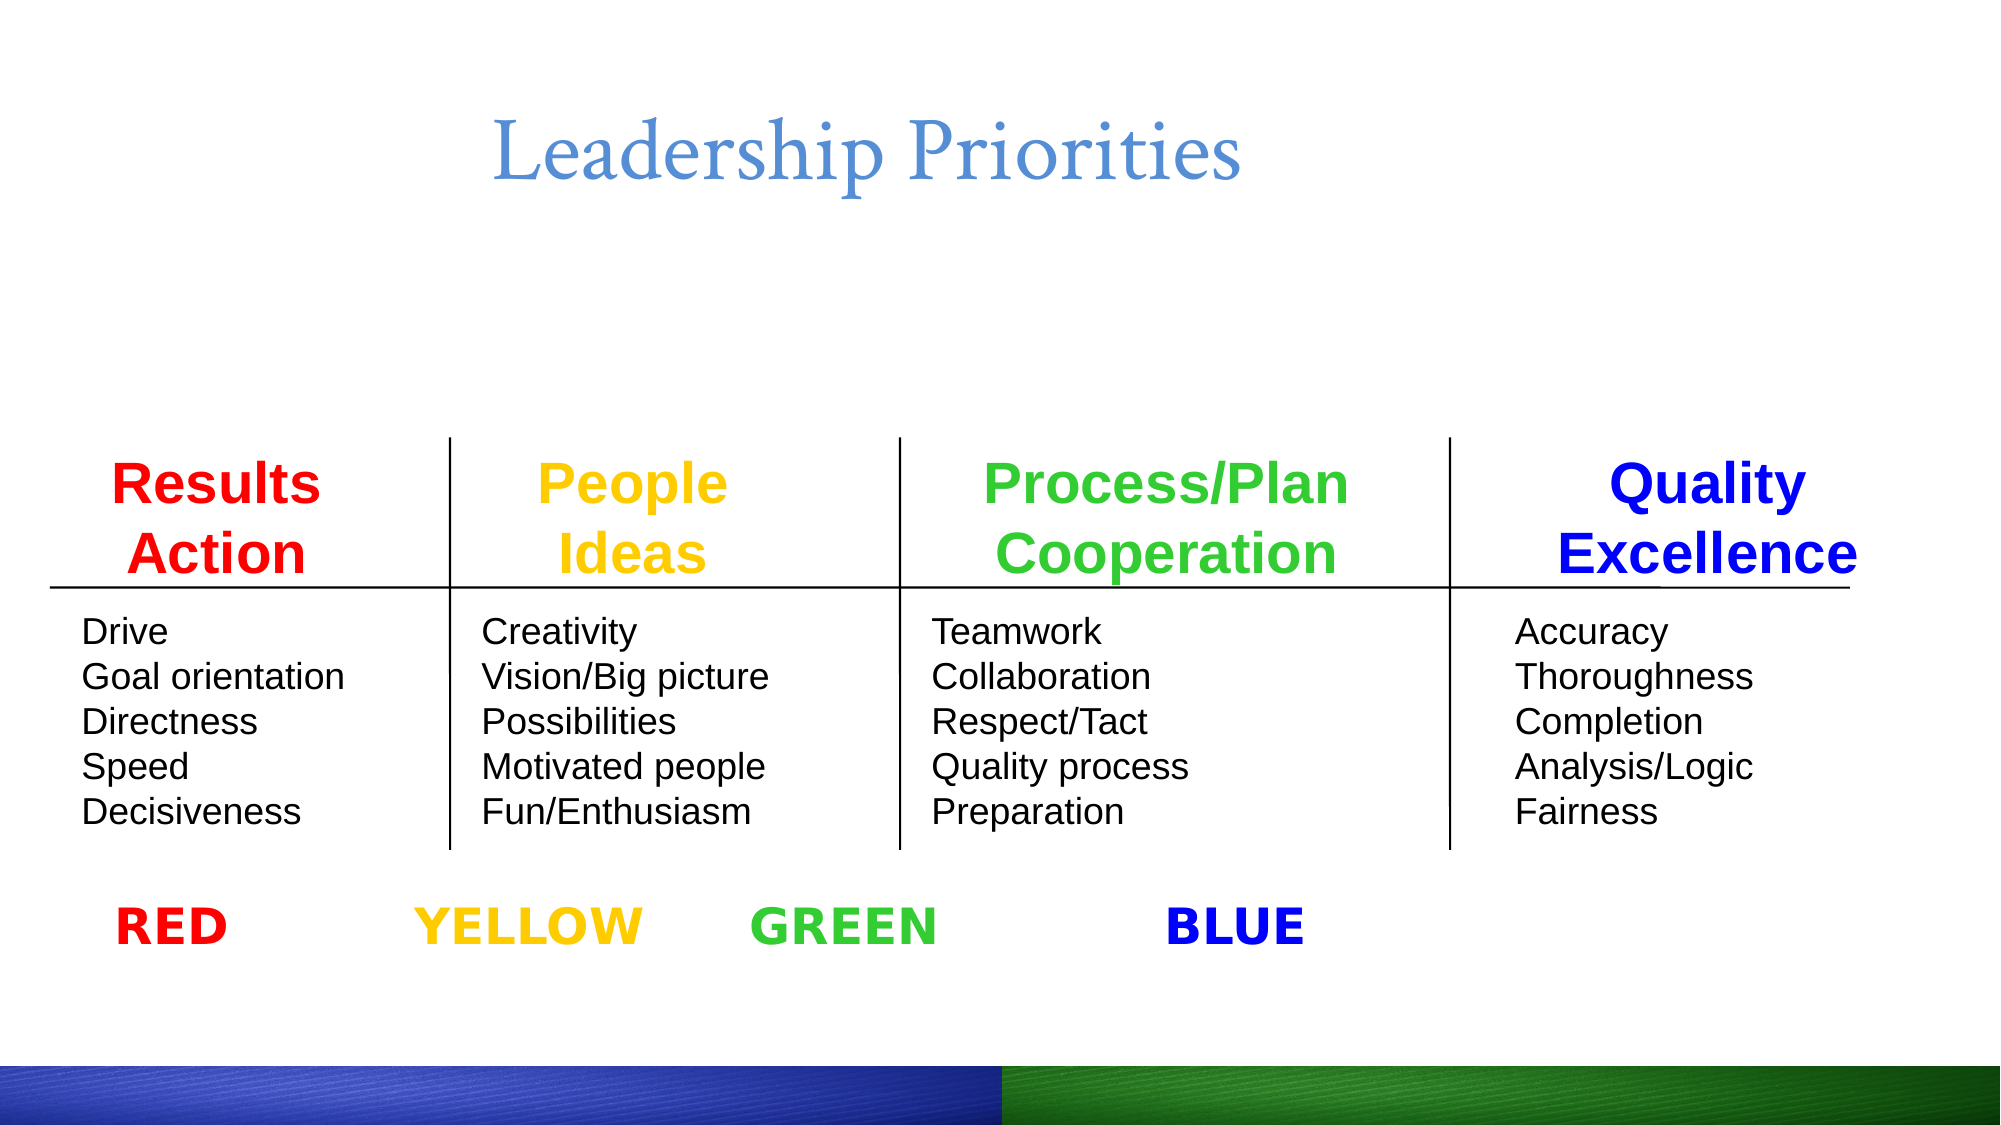

# Leadership Priorities
Results Action
People
Ideas

Process/Plan
Cooperation

Quality Excellence

Drive
Goal orientation
Directness
Speed
Decisiveness

Accuracy
Thoroughness
Completion
Analysis/Logic
Fairness

Creativity
Vision/Big picture
Possibilities
Motivated people
Fun/Enthusiasm
Teamwork
Collaboration
Respect/Tact
Quality process
Preparation
RED		YELLOW	  GREEN		BLUE